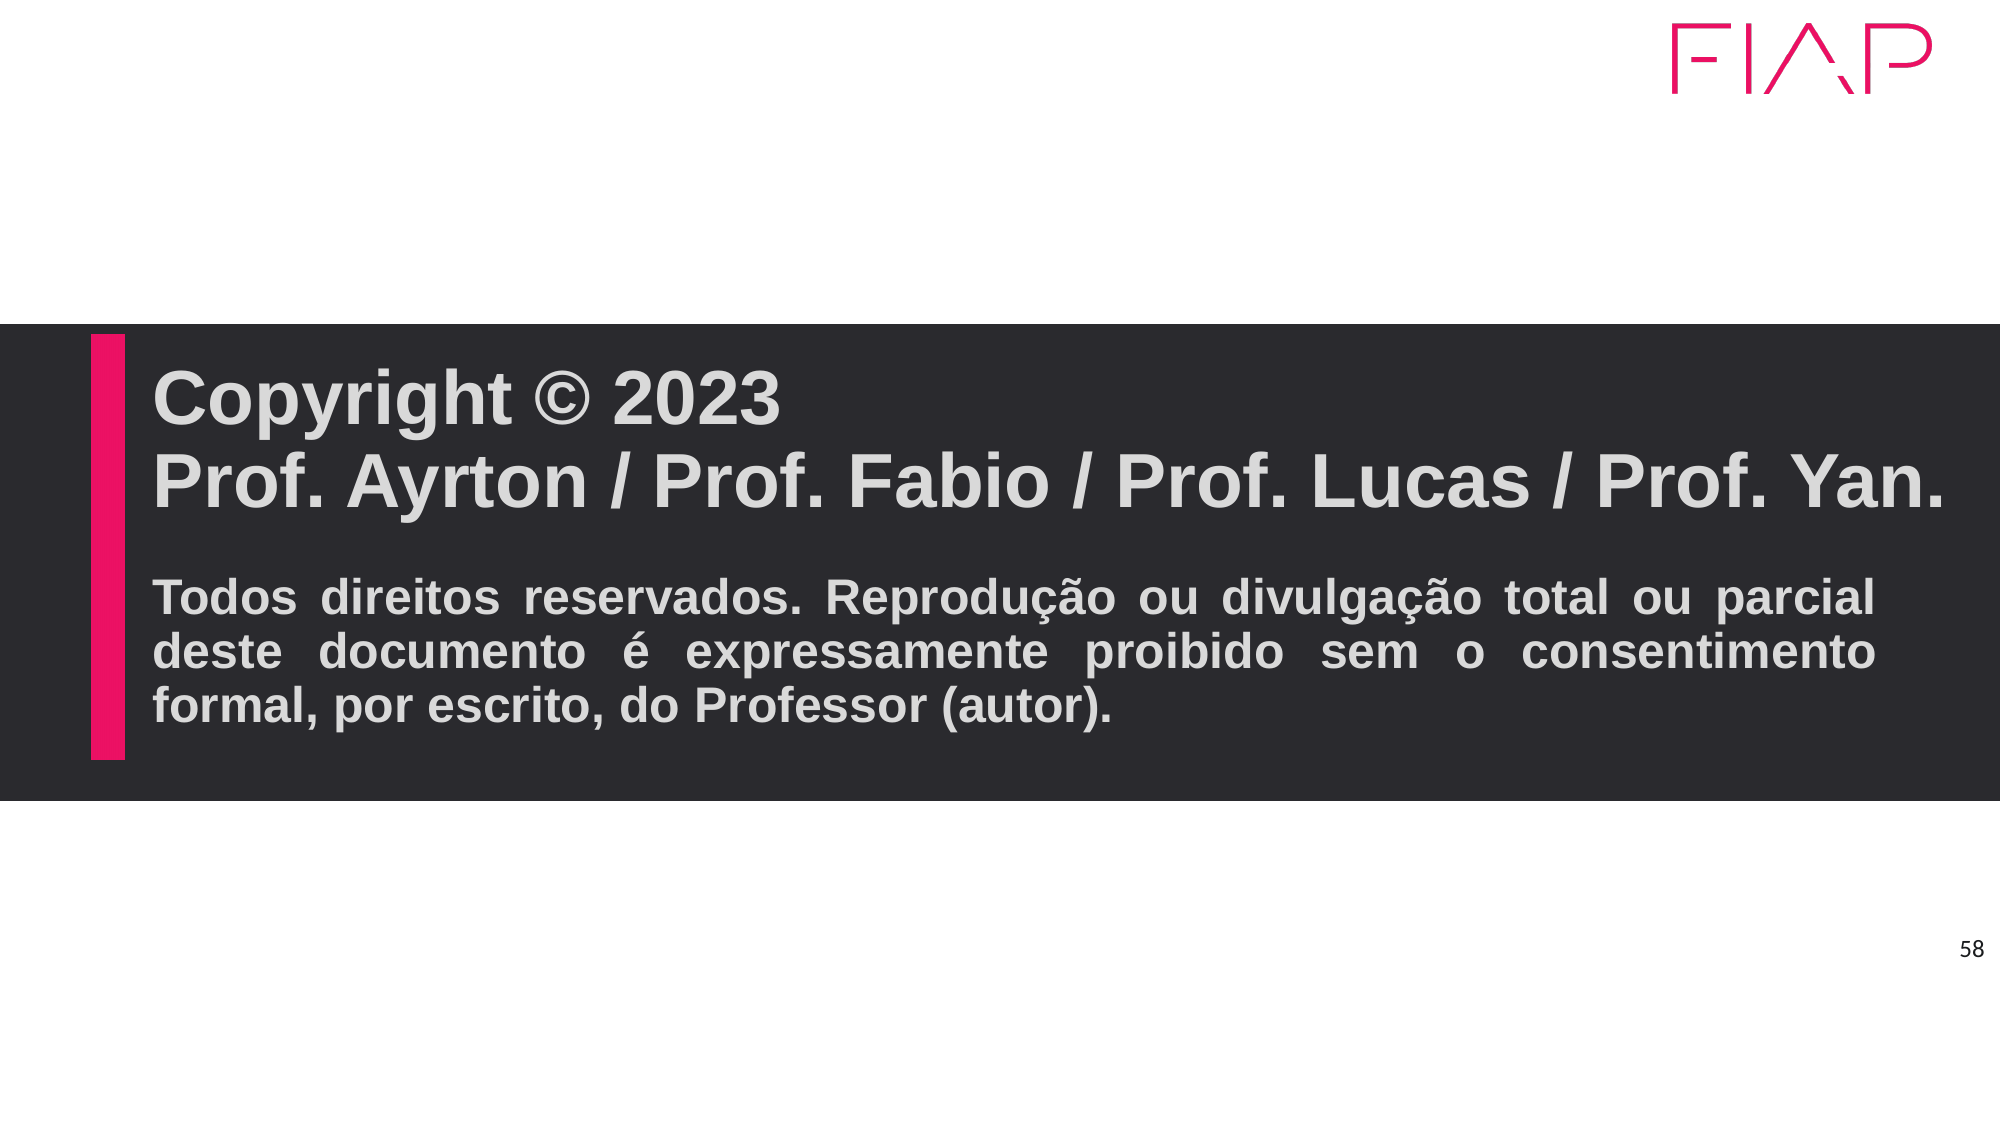

# Copyright © 2023 Prof. Ayrton / Prof. Fabio / Prof. Lucas / Prof. Yan.
58